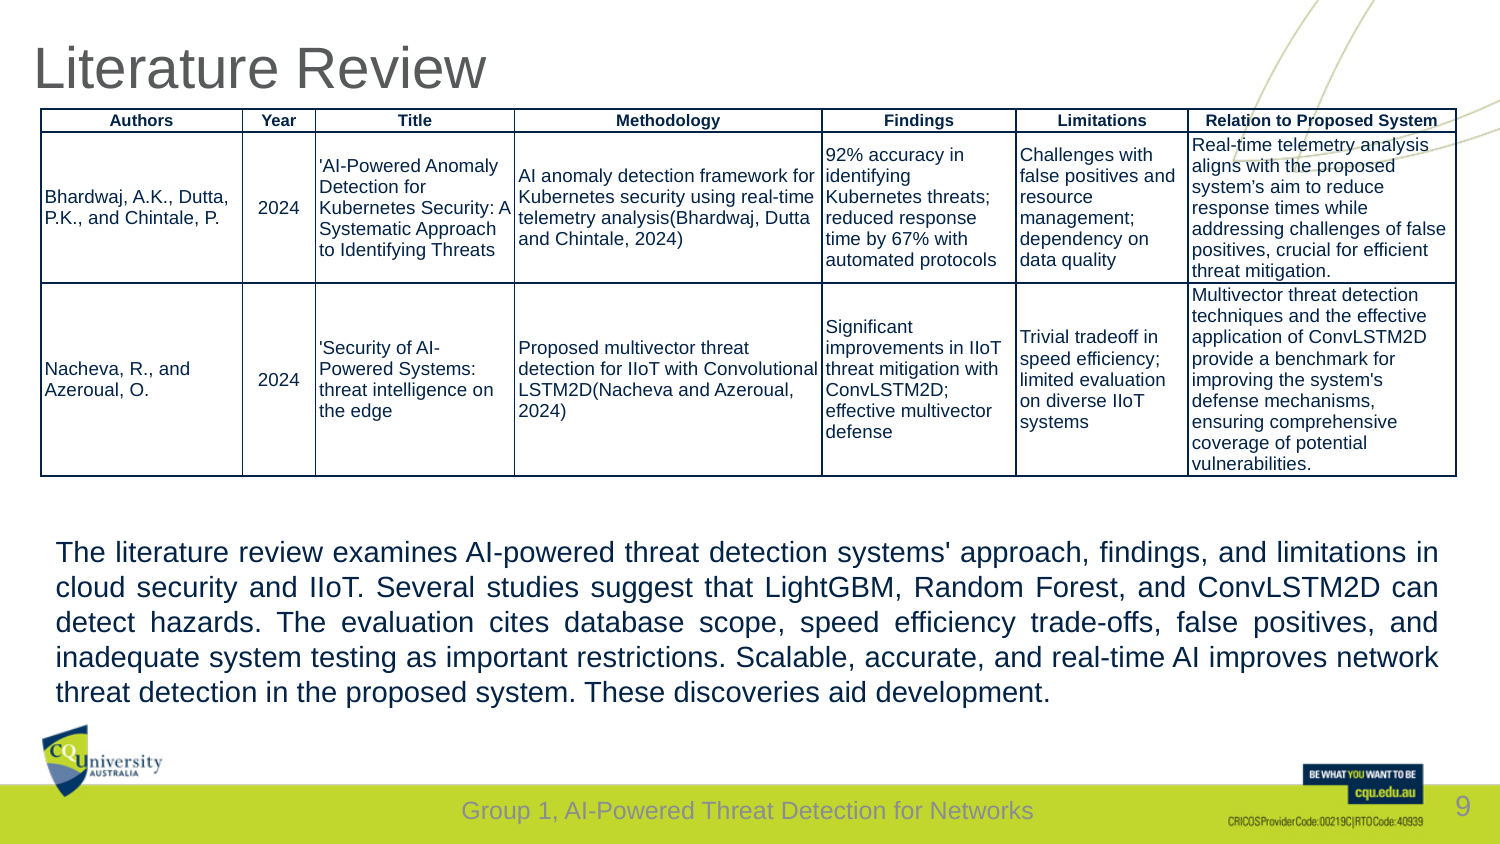

# Literature Review
| Authors | Year | Title | Methodology | Findings | Limitations | Relation to Proposed System |
| --- | --- | --- | --- | --- | --- | --- |
| Bhardwaj, A.K., Dutta, P.K., and Chintale, P. | 2024 | 'AI-Powered Anomaly Detection for Kubernetes Security: A Systematic Approach to Identifying Threats | AI anomaly detection framework for Kubernetes security using real-time telemetry analysis(Bhardwaj, Dutta and Chintale, 2024) | 92% accuracy in identifying Kubernetes threats; reduced response time by 67% with automated protocols | Challenges with false positives and resource management; dependency on data quality | Real-time telemetry analysis aligns with the proposed system’s aim to reduce response times while addressing challenges of false positives, crucial for efficient threat mitigation. |
| Nacheva, R., and Azeroual, O. | 2024 | 'Security of AI-Powered Systems: threat intelligence on the edge | Proposed multivector threat detection for IIoT with Convolutional LSTM2D(Nacheva and Azeroual, 2024) | Significant improvements in IIoT threat mitigation with ConvLSTM2D; effective multivector defense | Trivial tradeoff in speed efficiency; limited evaluation on diverse IIoT systems | Multivector threat detection techniques and the effective application of ConvLSTM2D provide a benchmark for improving the system's defense mechanisms, ensuring comprehensive coverage of potential vulnerabilities. |
The literature review examines AI-powered threat detection systems' approach, findings, and limitations in cloud security and IIoT. Several studies suggest that LightGBM, Random Forest, and ConvLSTM2D can detect hazards. The evaluation cites database scope, speed efficiency trade-offs, false positives, and inadequate system testing as important restrictions. Scalable, accurate, and real-time AI improves network threat detection in the proposed system. These discoveries aid development.
9
Group 1, AI-Powered Threat Detection for Networks